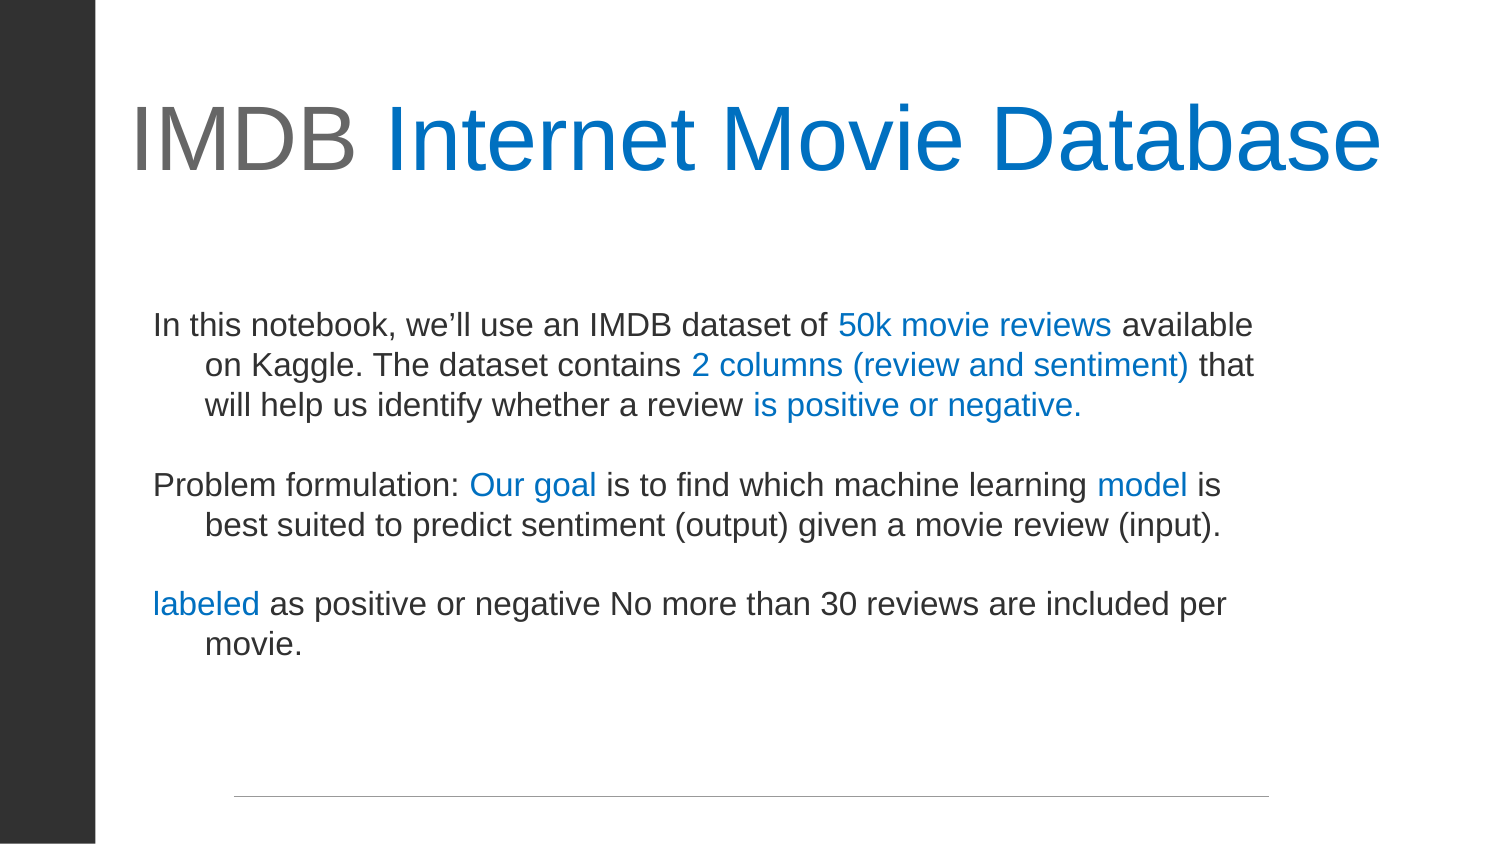

# IMDB Internet Movie Database
In this notebook, we’ll use an IMDB dataset of 50k movie reviews available on Kaggle. The dataset contains 2 columns (review and sentiment) that will help us identify whether a review is positive or negative.

Problem formulation: Our goal is to find which machine learning model is best suited to predict sentiment (output) given a movie review (input).

labeled as positive or negative No more than 30 reviews are included per movie.